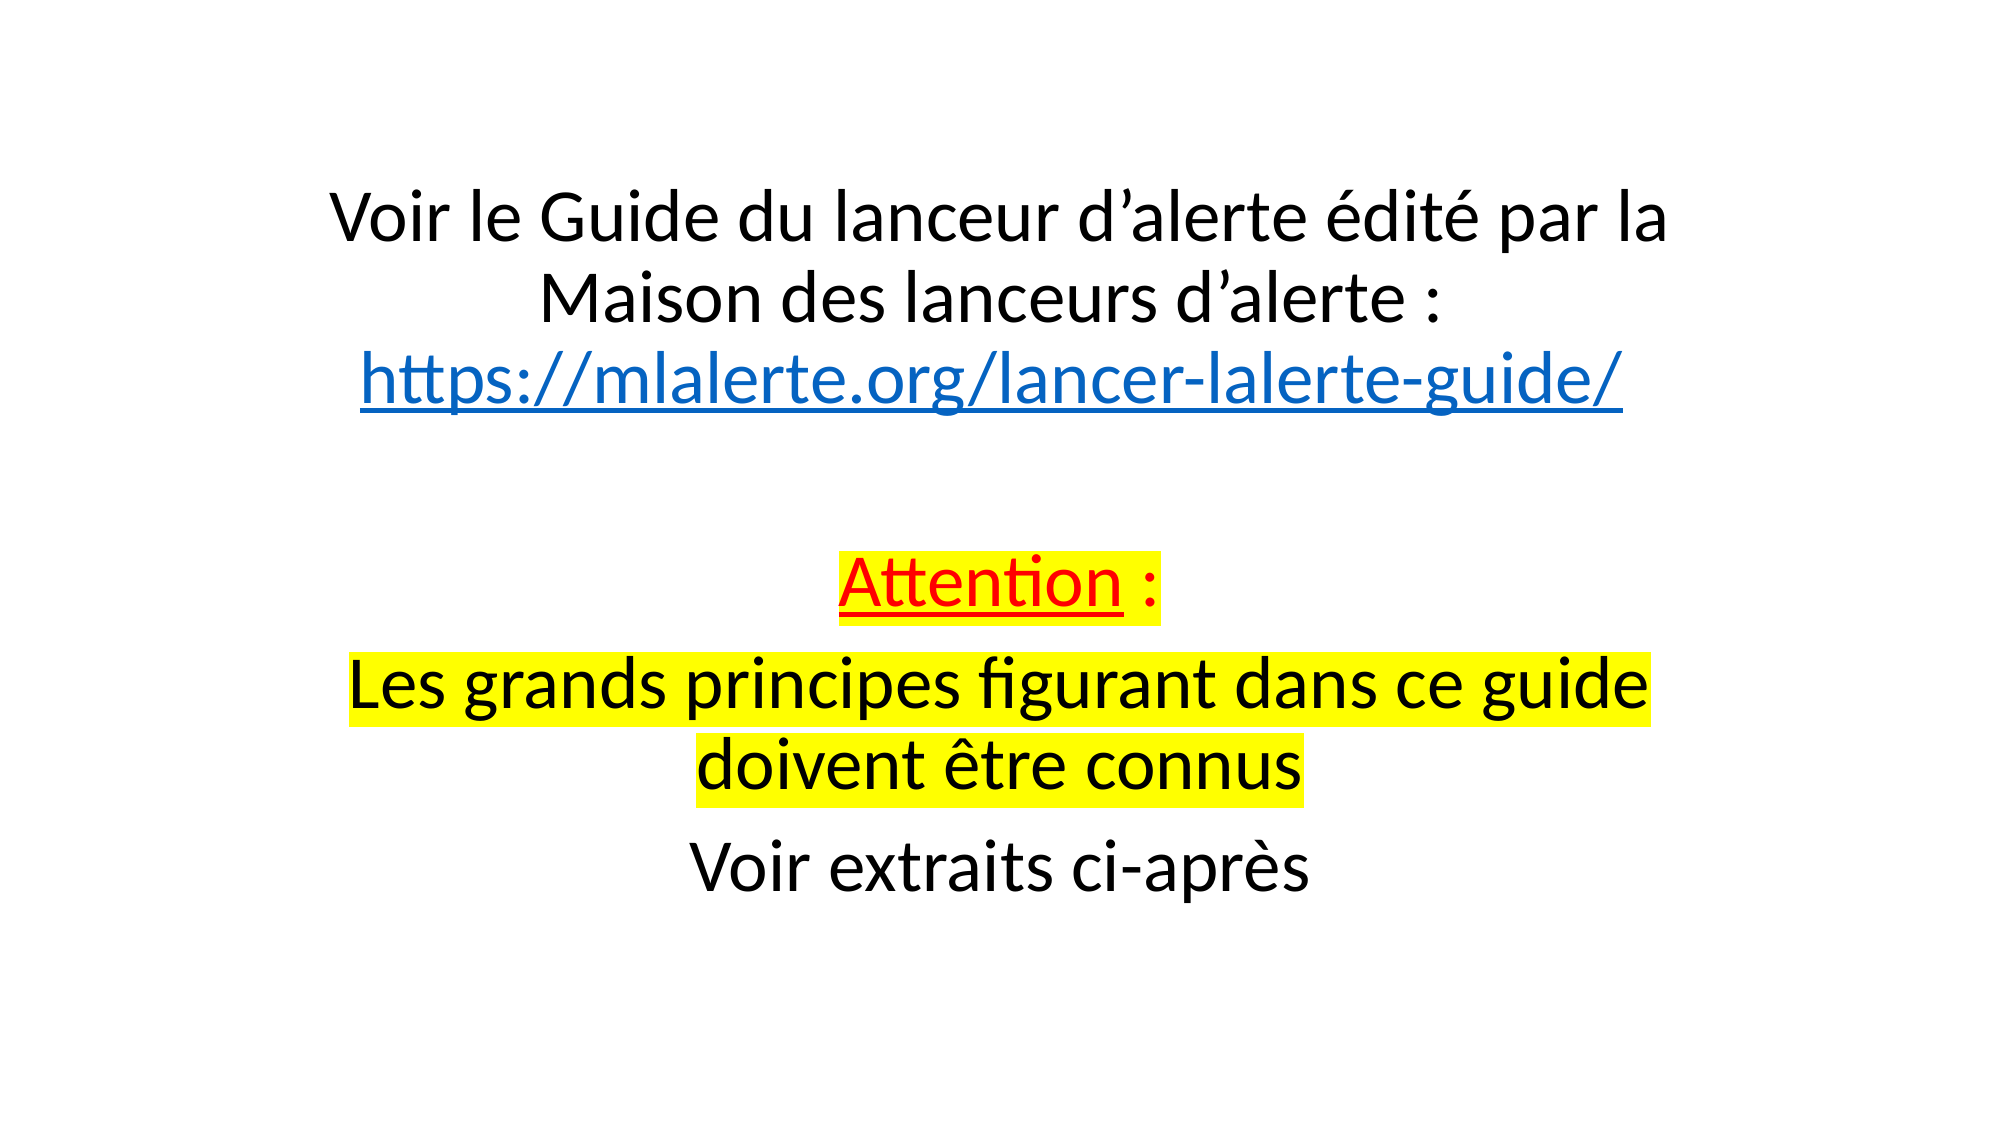

Voir le Guide du lanceur d’alerte édité par la Maison des lanceurs d’alerte : https://mlalerte.org/lancer-lalerte-guide/

Attention :
Les grands principes figurant dans ce guide doivent être connus
Voir extraits ci-après